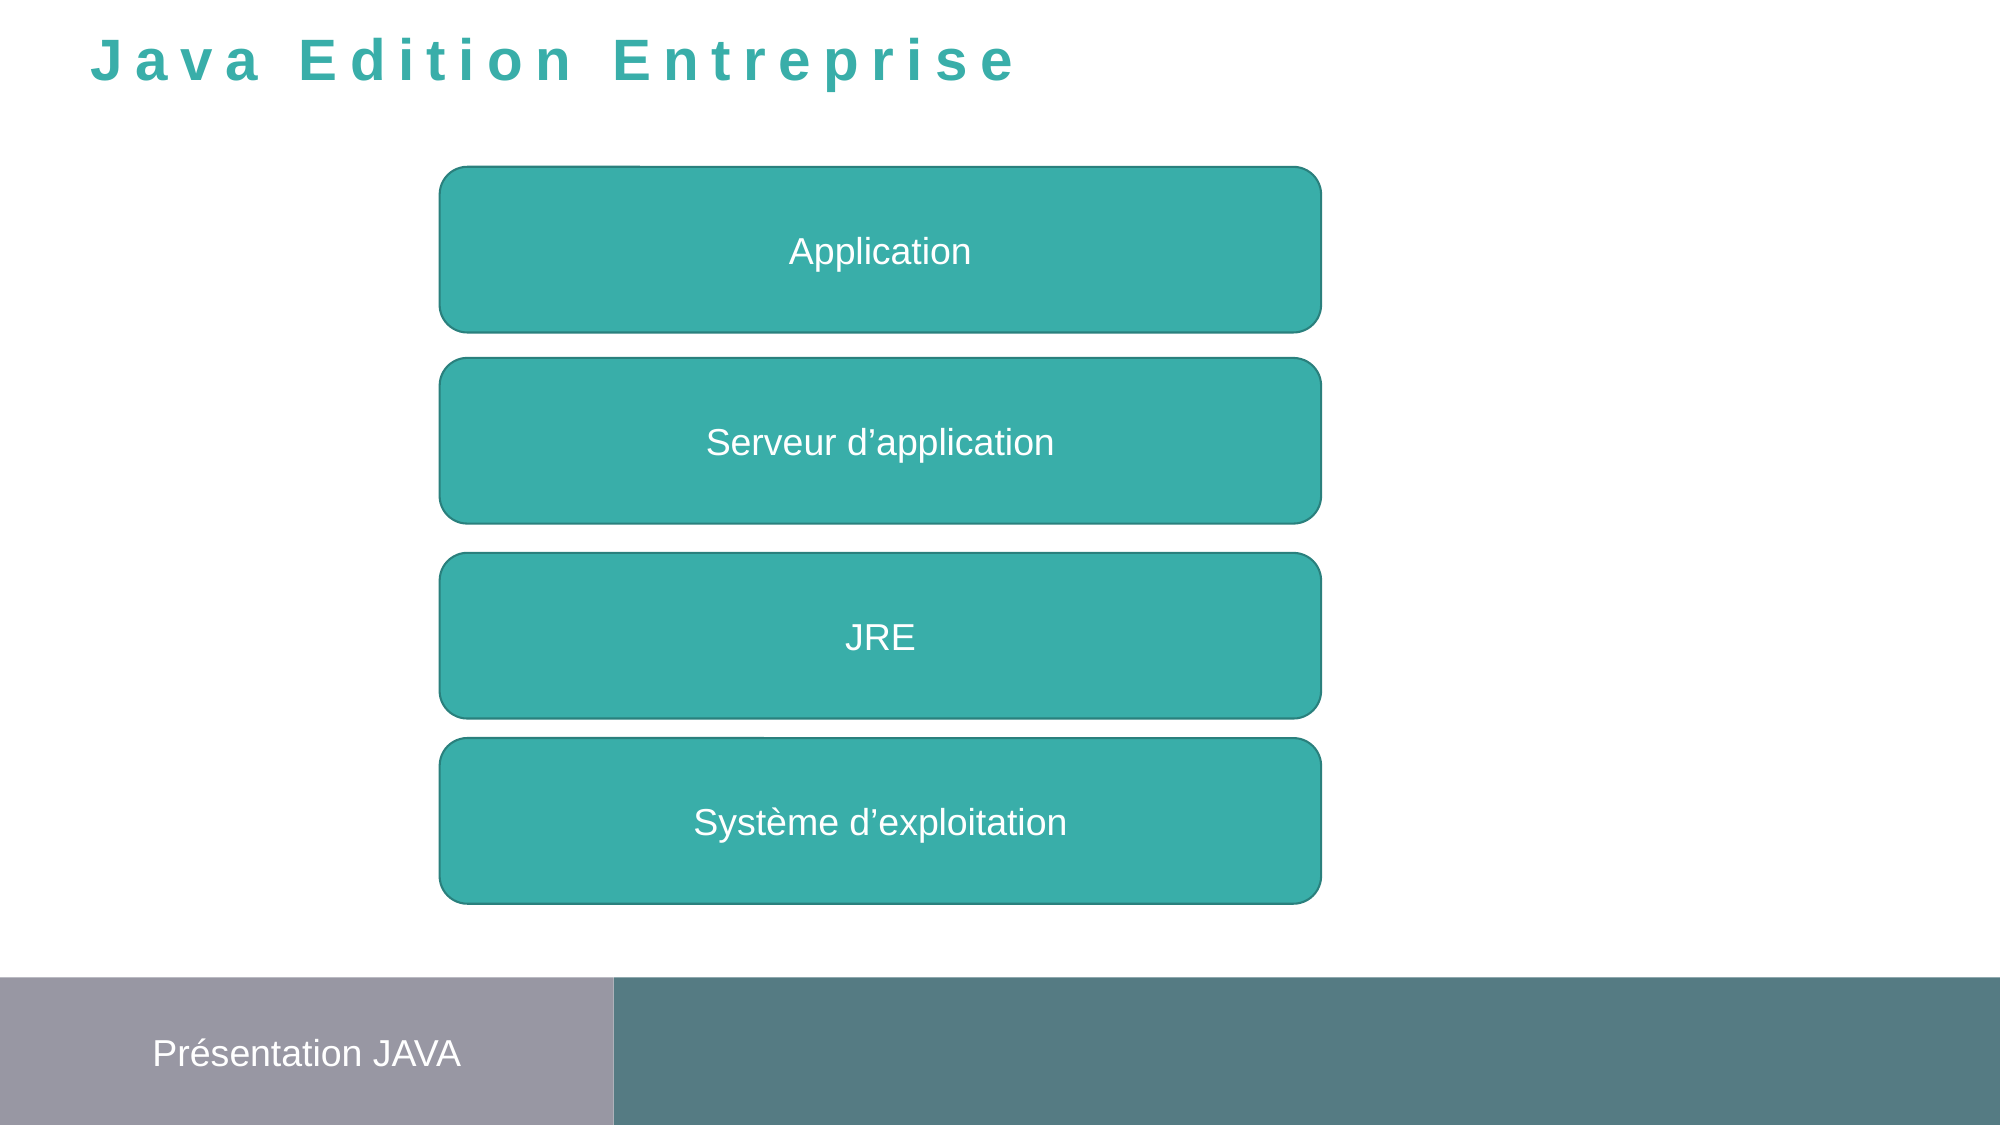

Java Edition Entreprise
Application
Serveur d’application
JRE
Système d’exploitation
Présentation JAVA